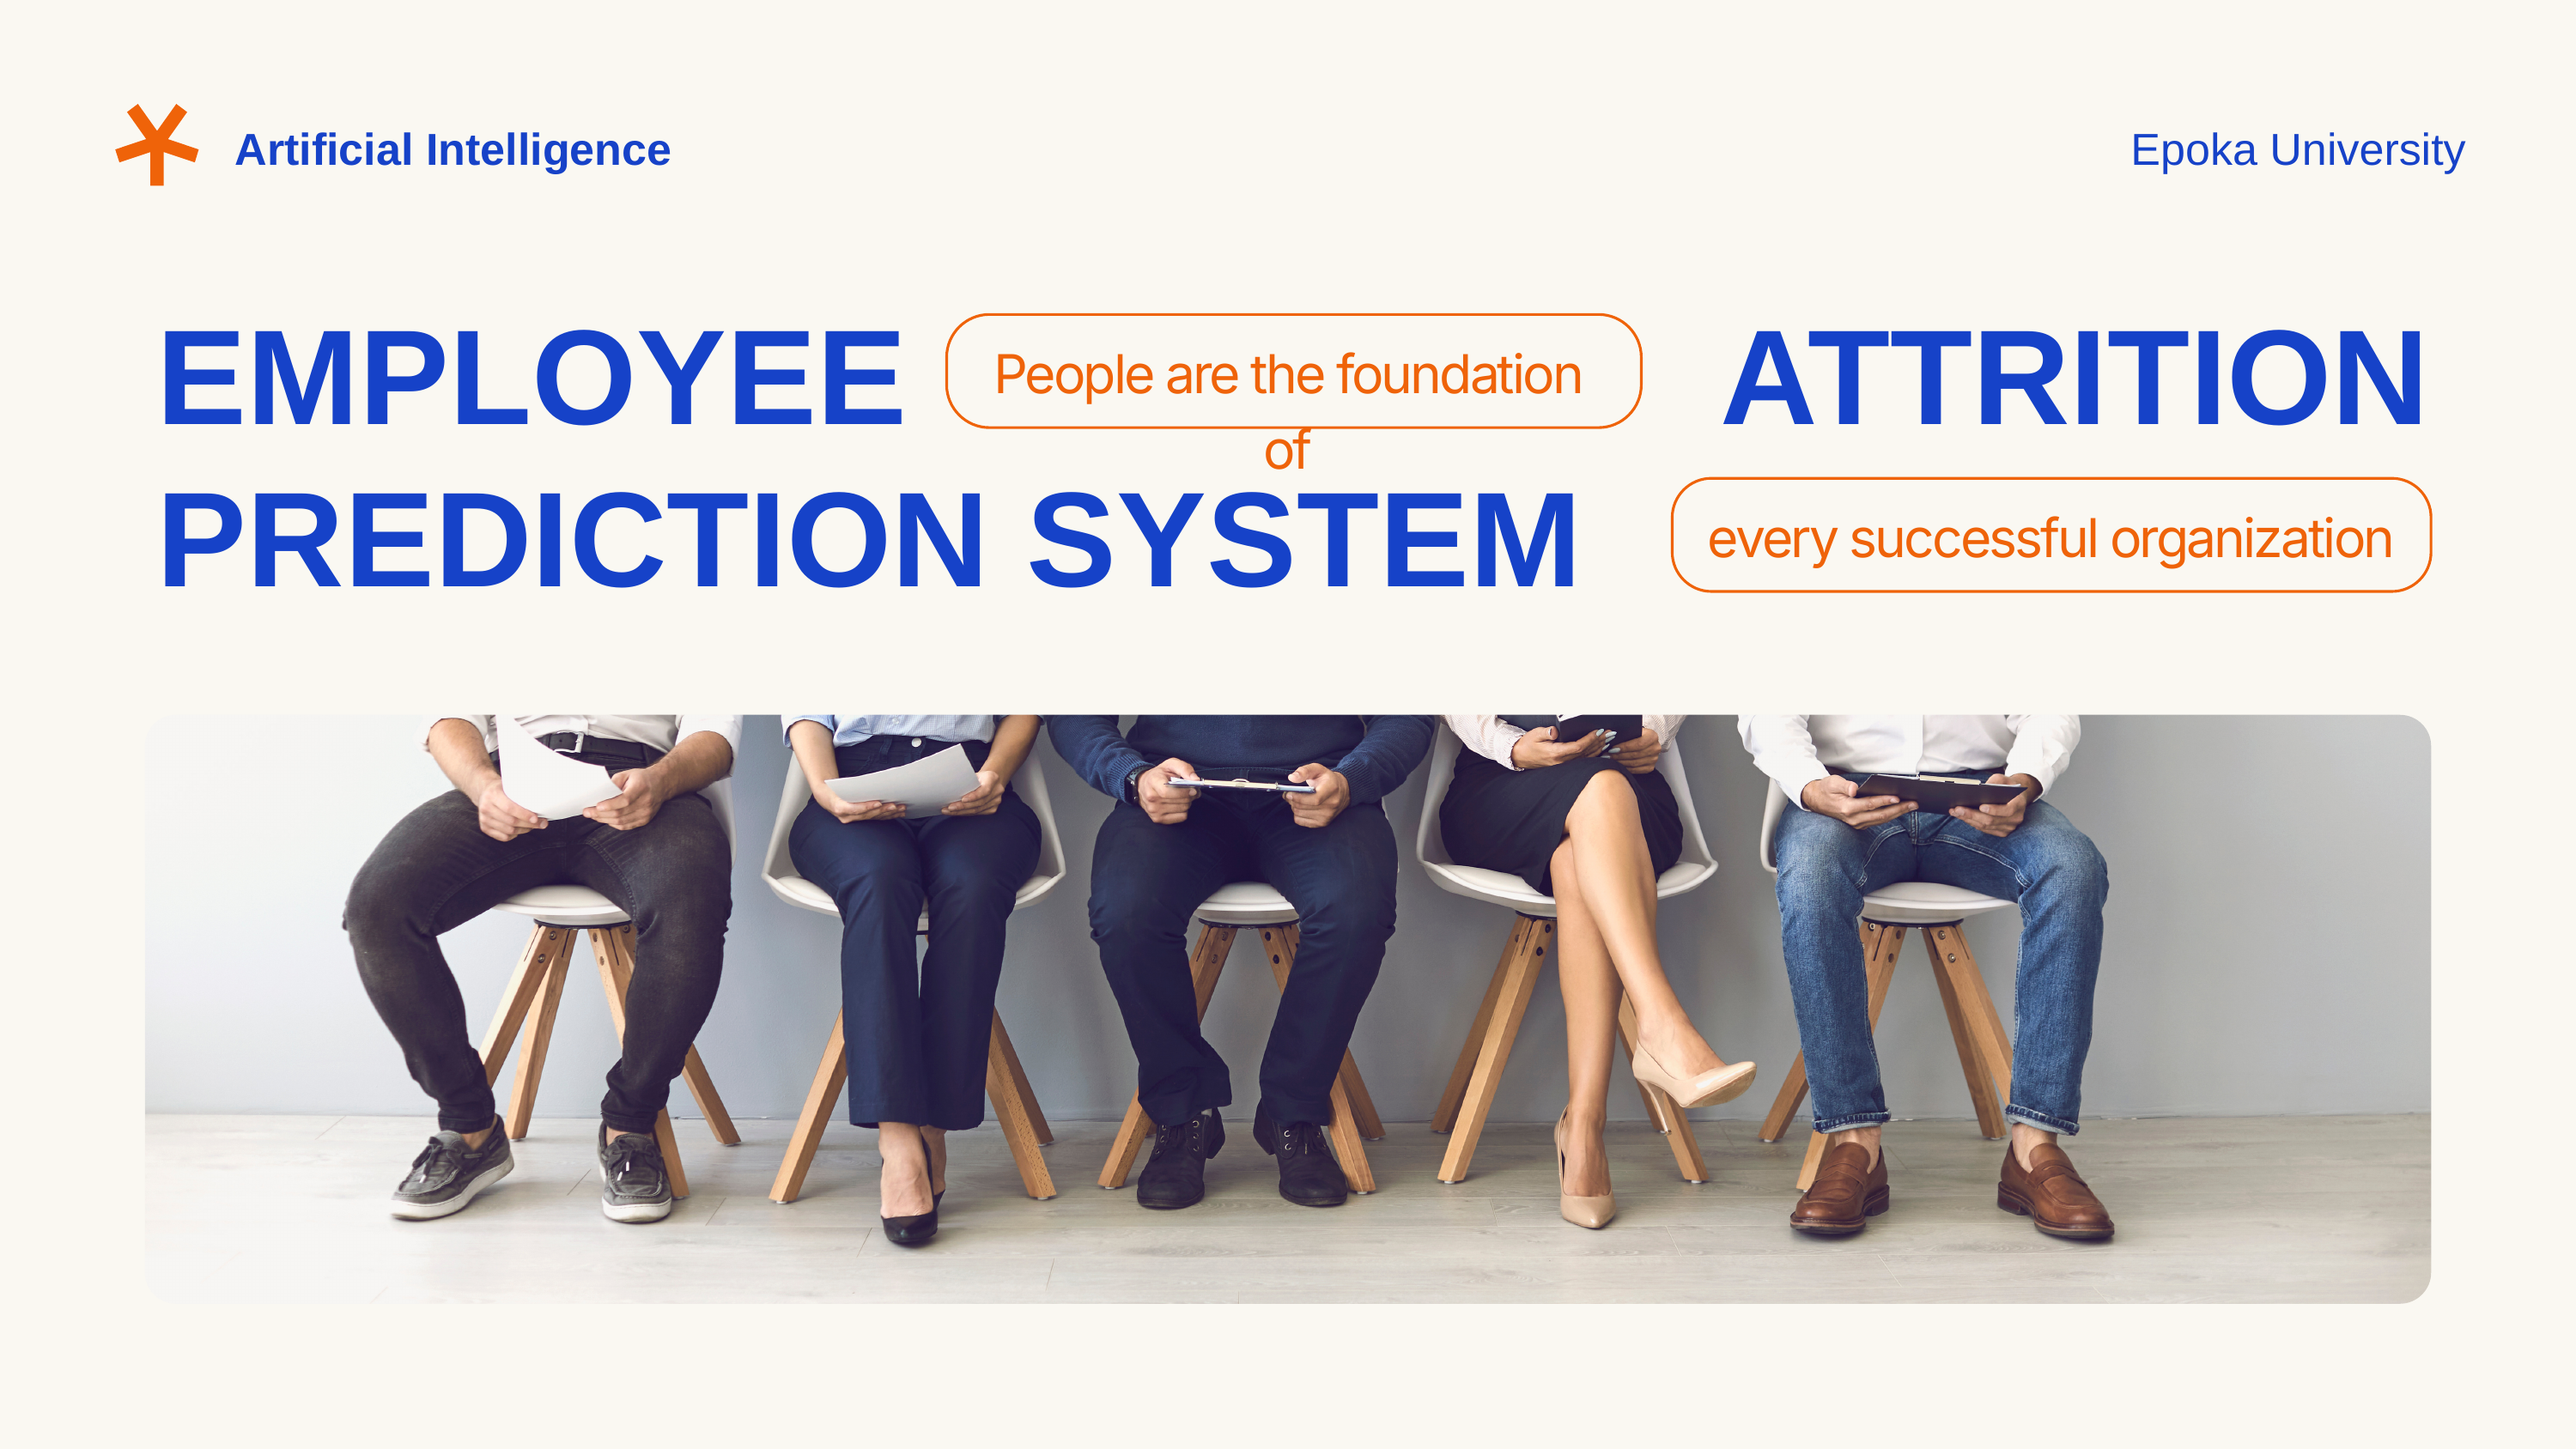

Artificial Intelligence
Epoka University
EMPLOYEE  ATTRITION PREDICTION SYSTEM

People are the foundation of

every successful organization